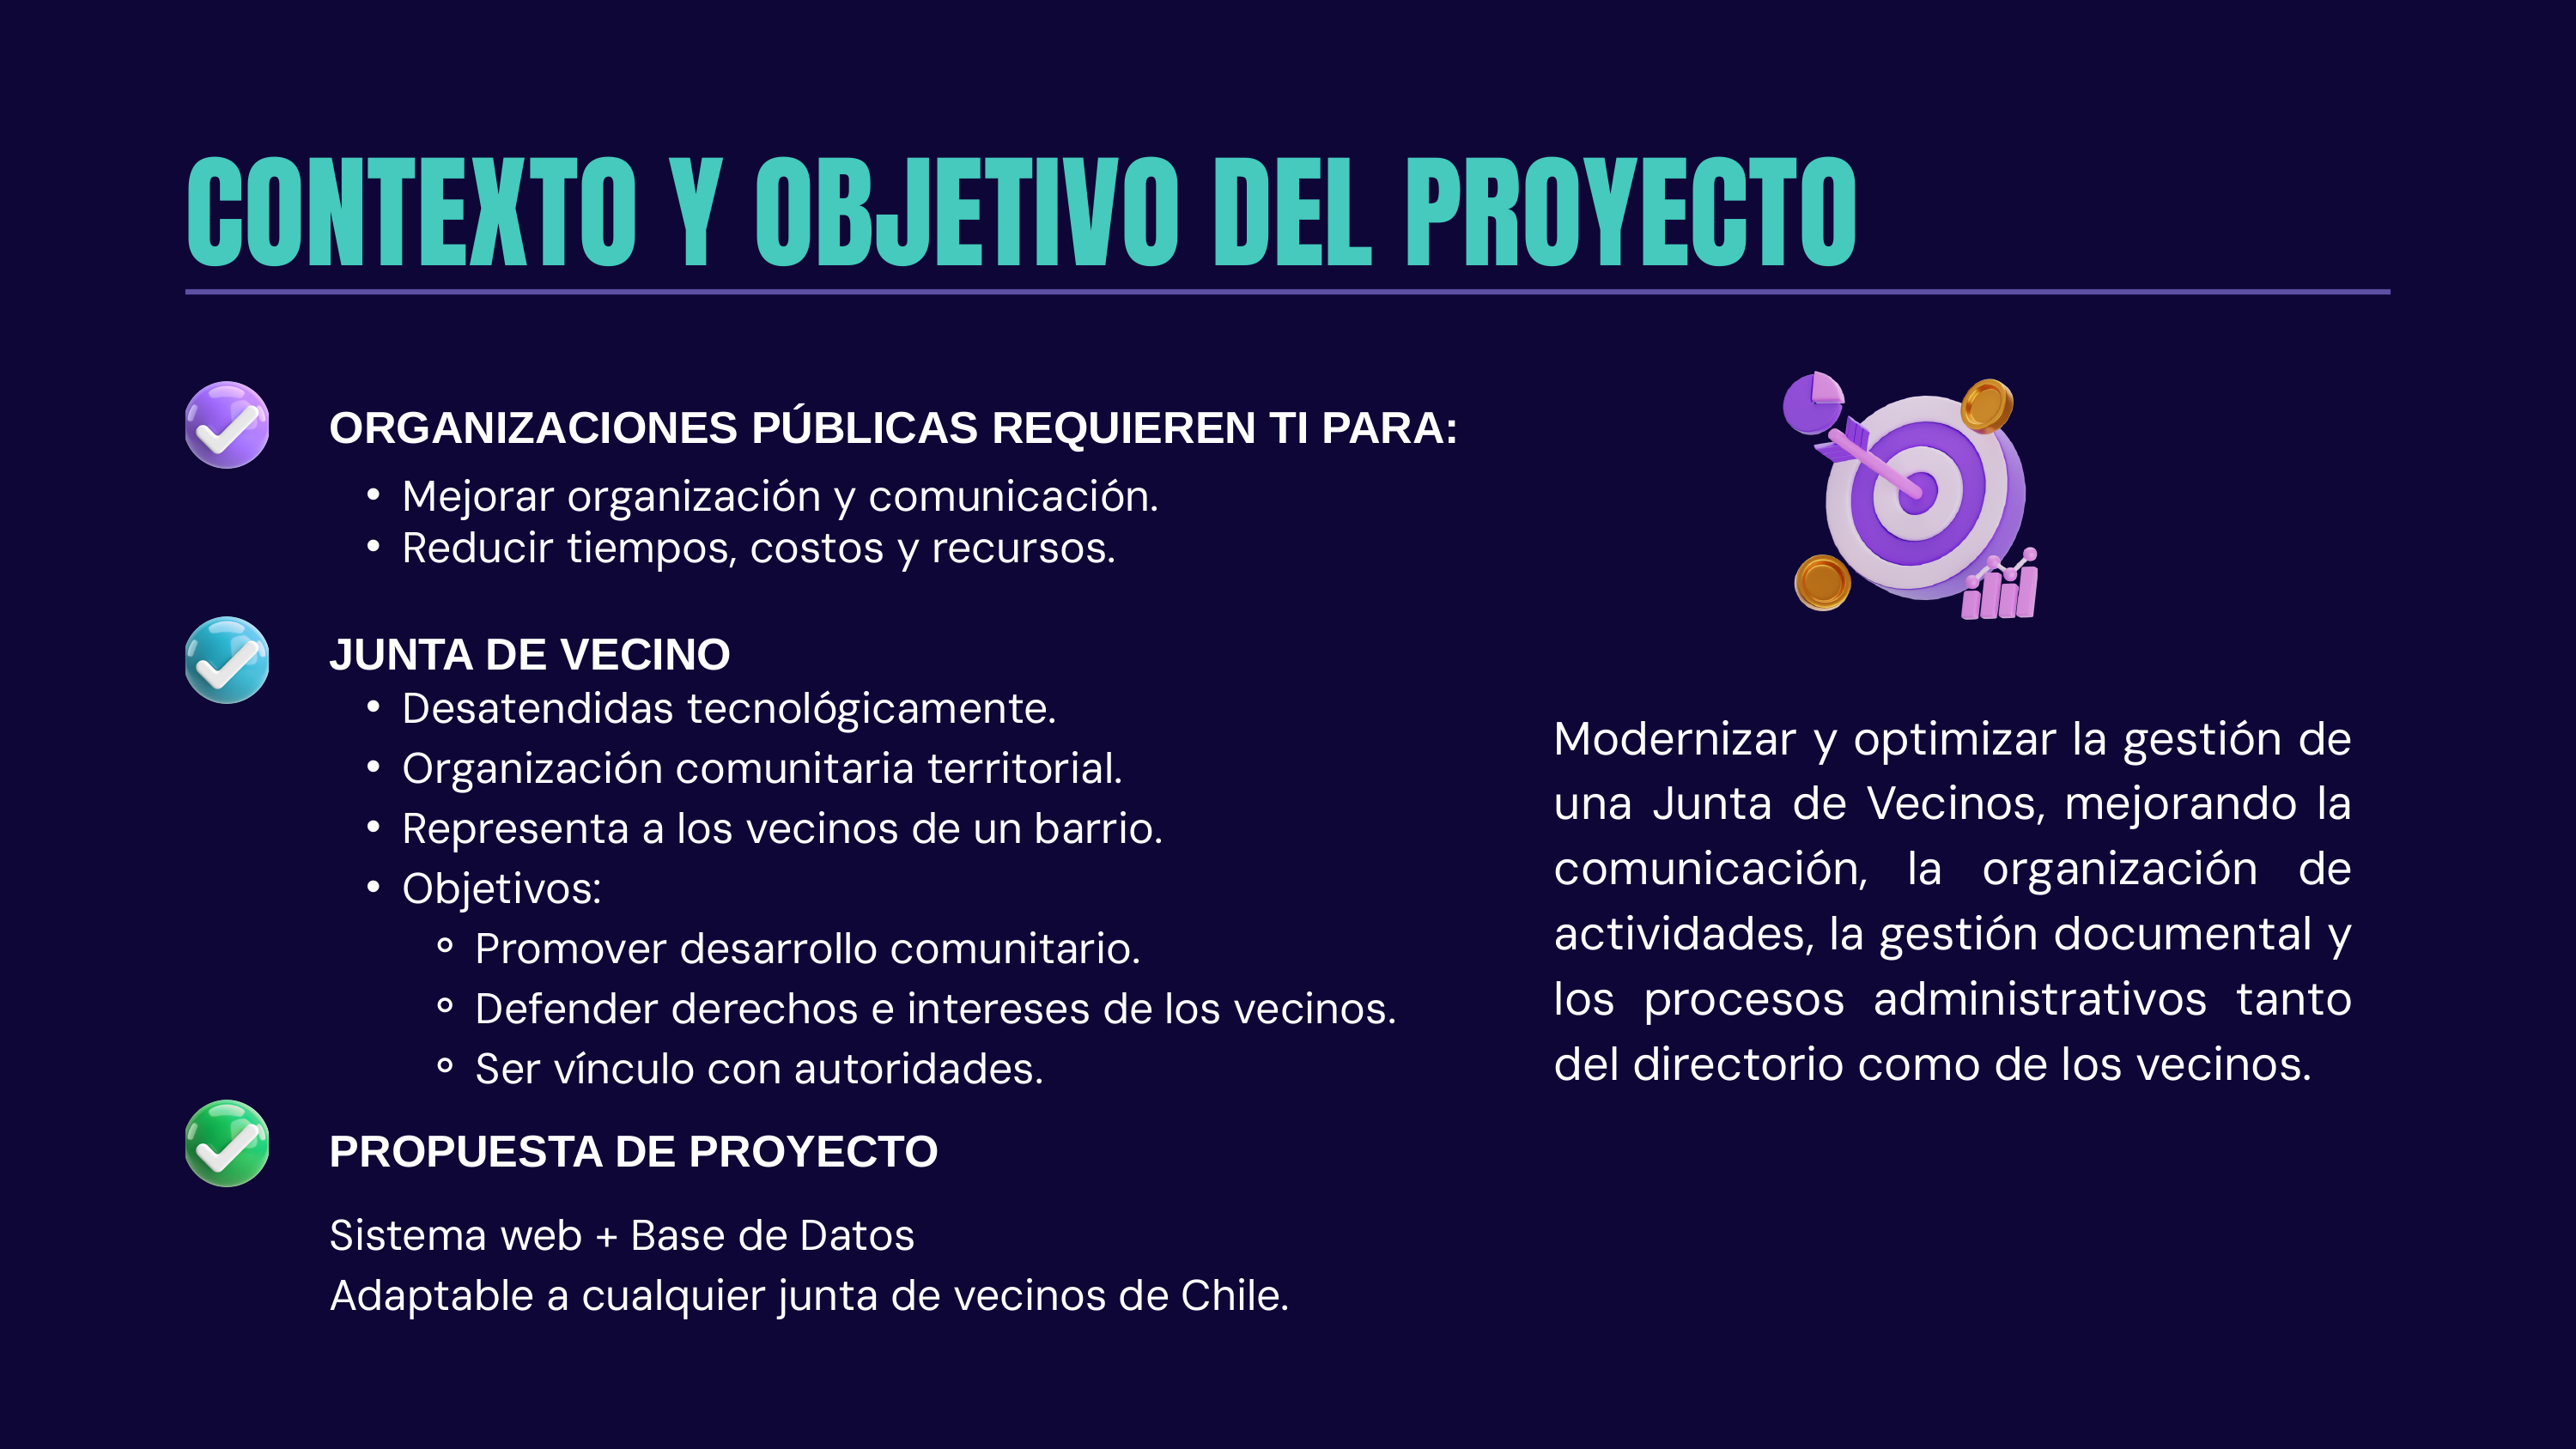

CONTEXTO Y OBJETIVO DEL PROYECTO

ORGANIZACIONES PÚBLICAS REQUIEREN TI PARA:

Mejorar organización y comunicación.
Reducir tiempos, costos y recursos.

JUNTA DE VECINO
Desatendidas tecnológicamente.
Organización comunitaria territorial.
Representa a los vecinos de un barrio.
Objetivos:
Promover desarrollo comunitario.
Defender derechos e intereses de los vecinos.
Ser vínculo con autoridades.
Modernizar y optimizar la gestión de una Junta de Vecinos, mejorando la comunicación, la organización de actividades, la gestión documental y los procesos administrativos tanto del directorio como de los vecinos.

PROPUESTA DE PROYECTO
Sistema web + Base de Datos
Adaptable a cualquier junta de vecinos de Chile.